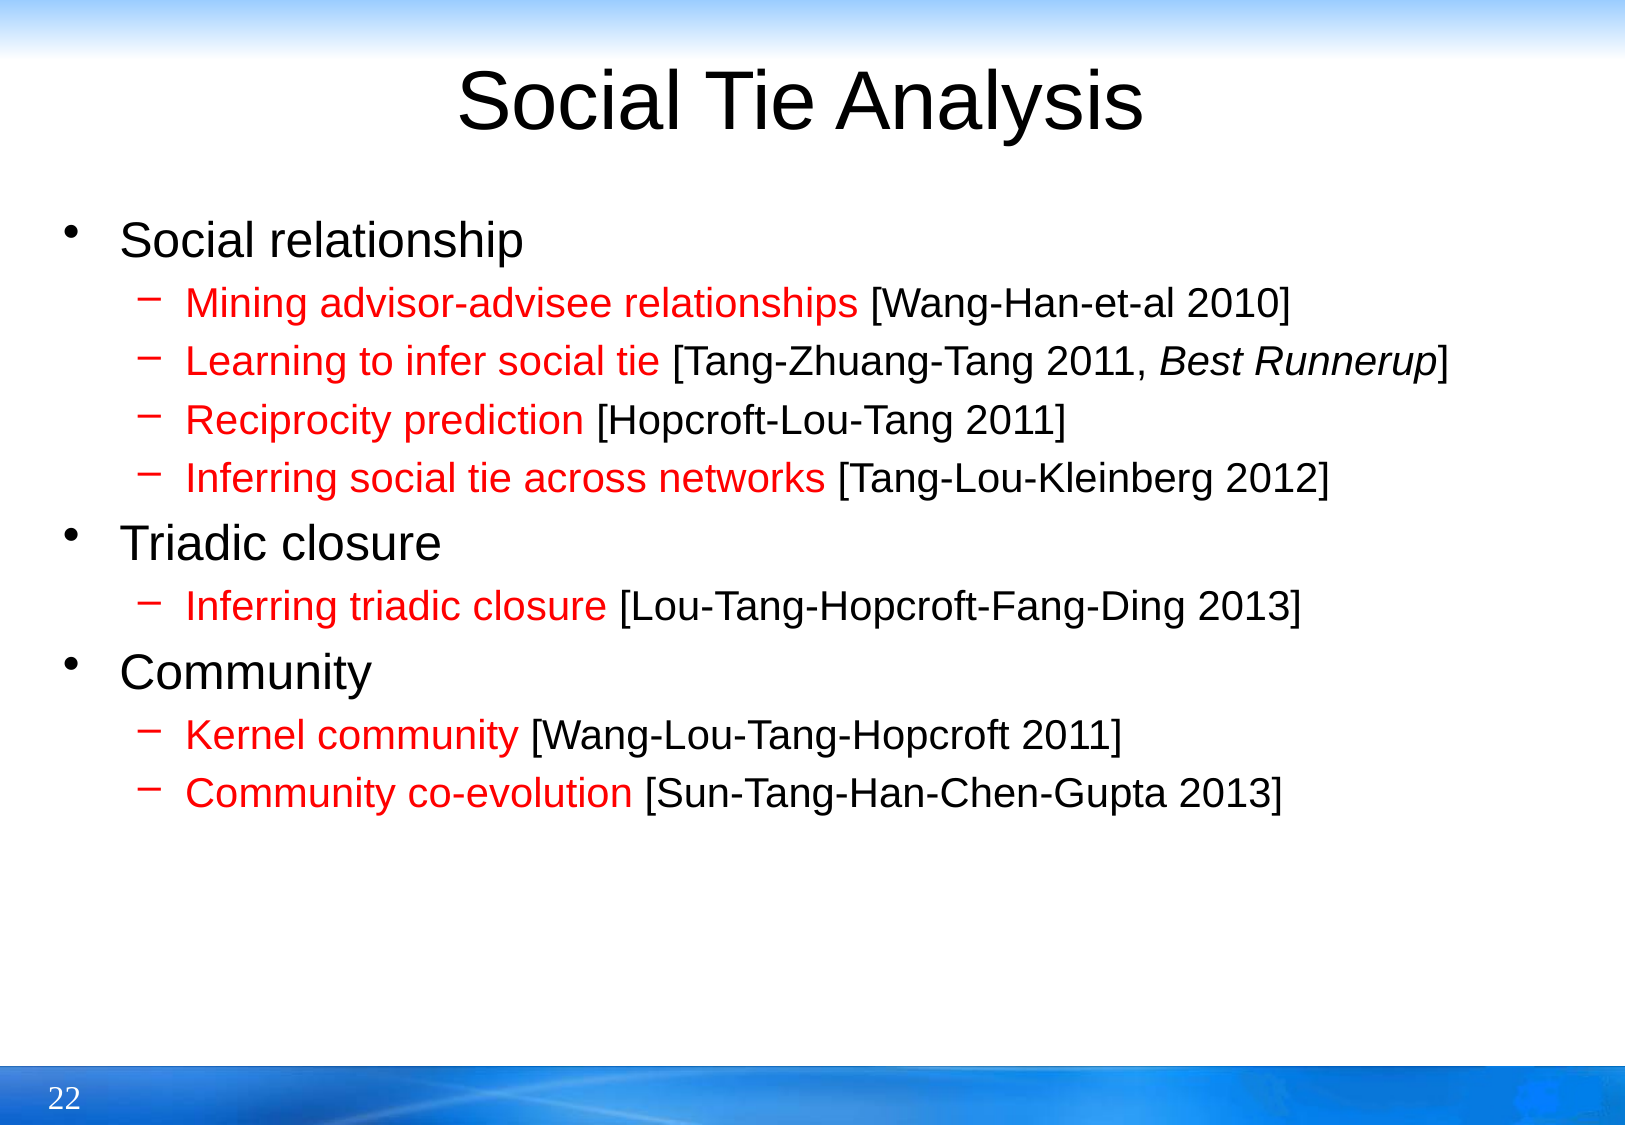

# Social Tie Analysis
Social relationship
Mining advisor-advisee relationships [Wang-Han-et-al 2010]
Learning to infer social tie [Tang-Zhuang-Tang 2011, Best Runnerup]
Reciprocity prediction [Hopcroft-Lou-Tang 2011]
Inferring social tie across networks [Tang-Lou-Kleinberg 2012]
Triadic closure
Inferring triadic closure [Lou-Tang-Hopcroft-Fang-Ding 2013]
Community
Kernel community [Wang-Lou-Tang-Hopcroft 2011]
Community co-evolution [Sun-Tang-Han-Chen-Gupta 2013]